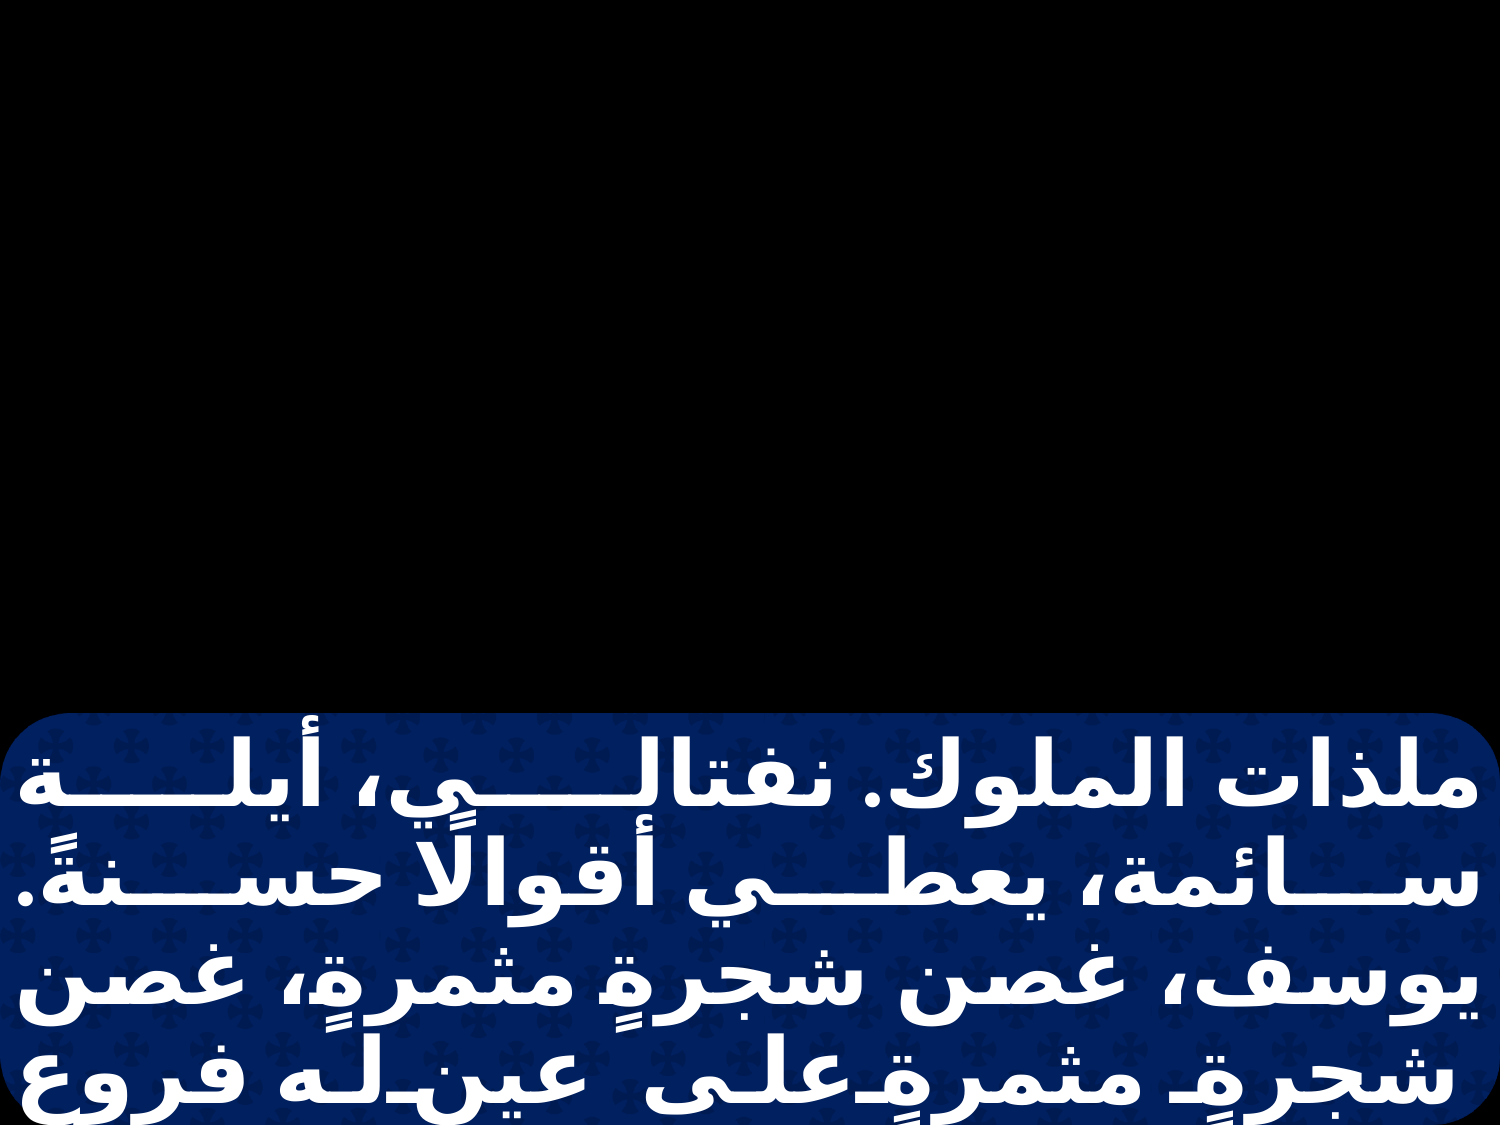

ملذات الملوك. نفتالي، أيلة سائمة، يعطي أقوالًا حسنةً. يوسف، غصن شجرةٍ مثمرةٍ، غصن شجرةٍ مثمرةٍ على عينٍ له فروع قد امتدت على سورٍ. فمررته أصحاب السهام ورمته واضطهدته.